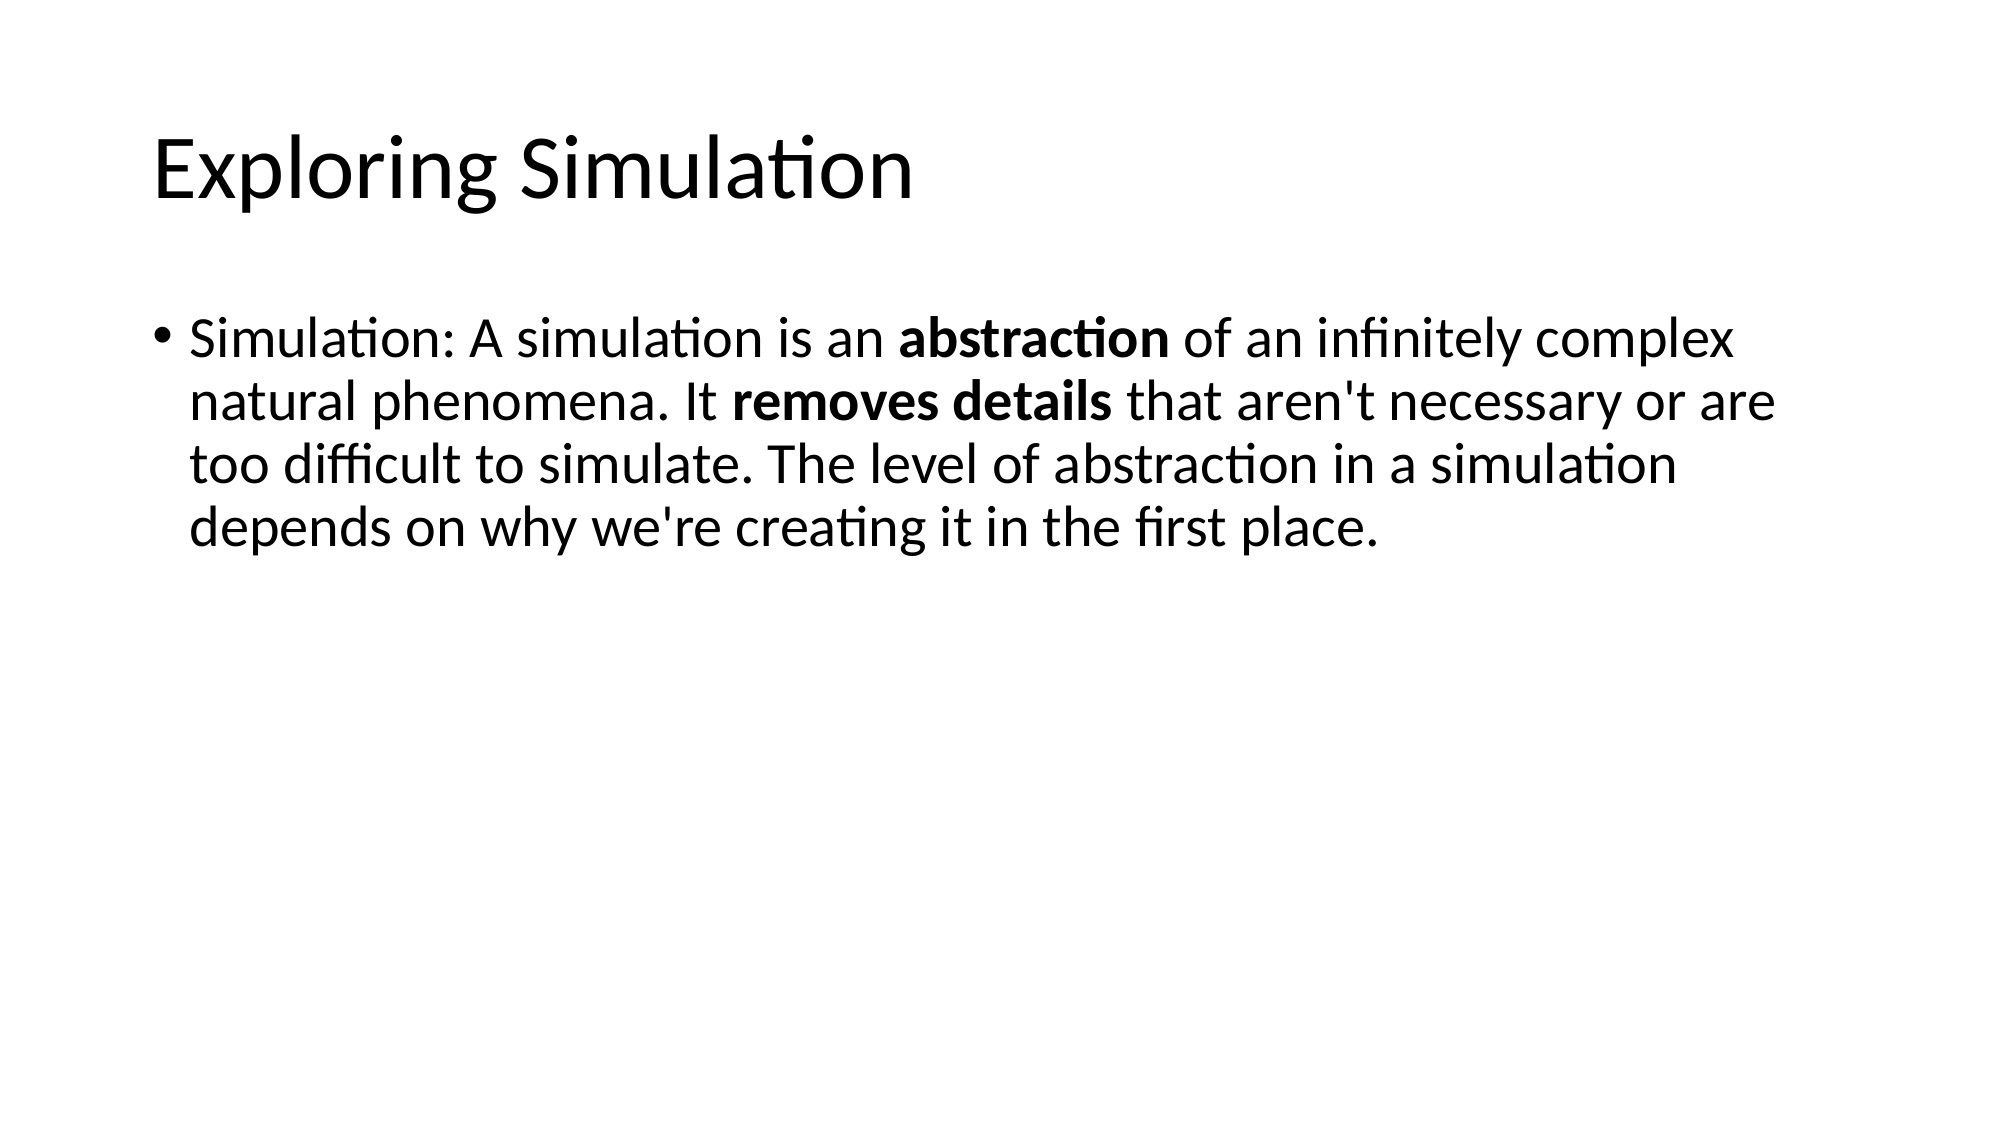

# Exploring Simulation
Simulation: A simulation is an abstraction of an infinitely complex natural phenomena. It removes details that aren't necessary or are too difficult to simulate. The level of abstraction in a simulation depends on why we're creating it in the first place.